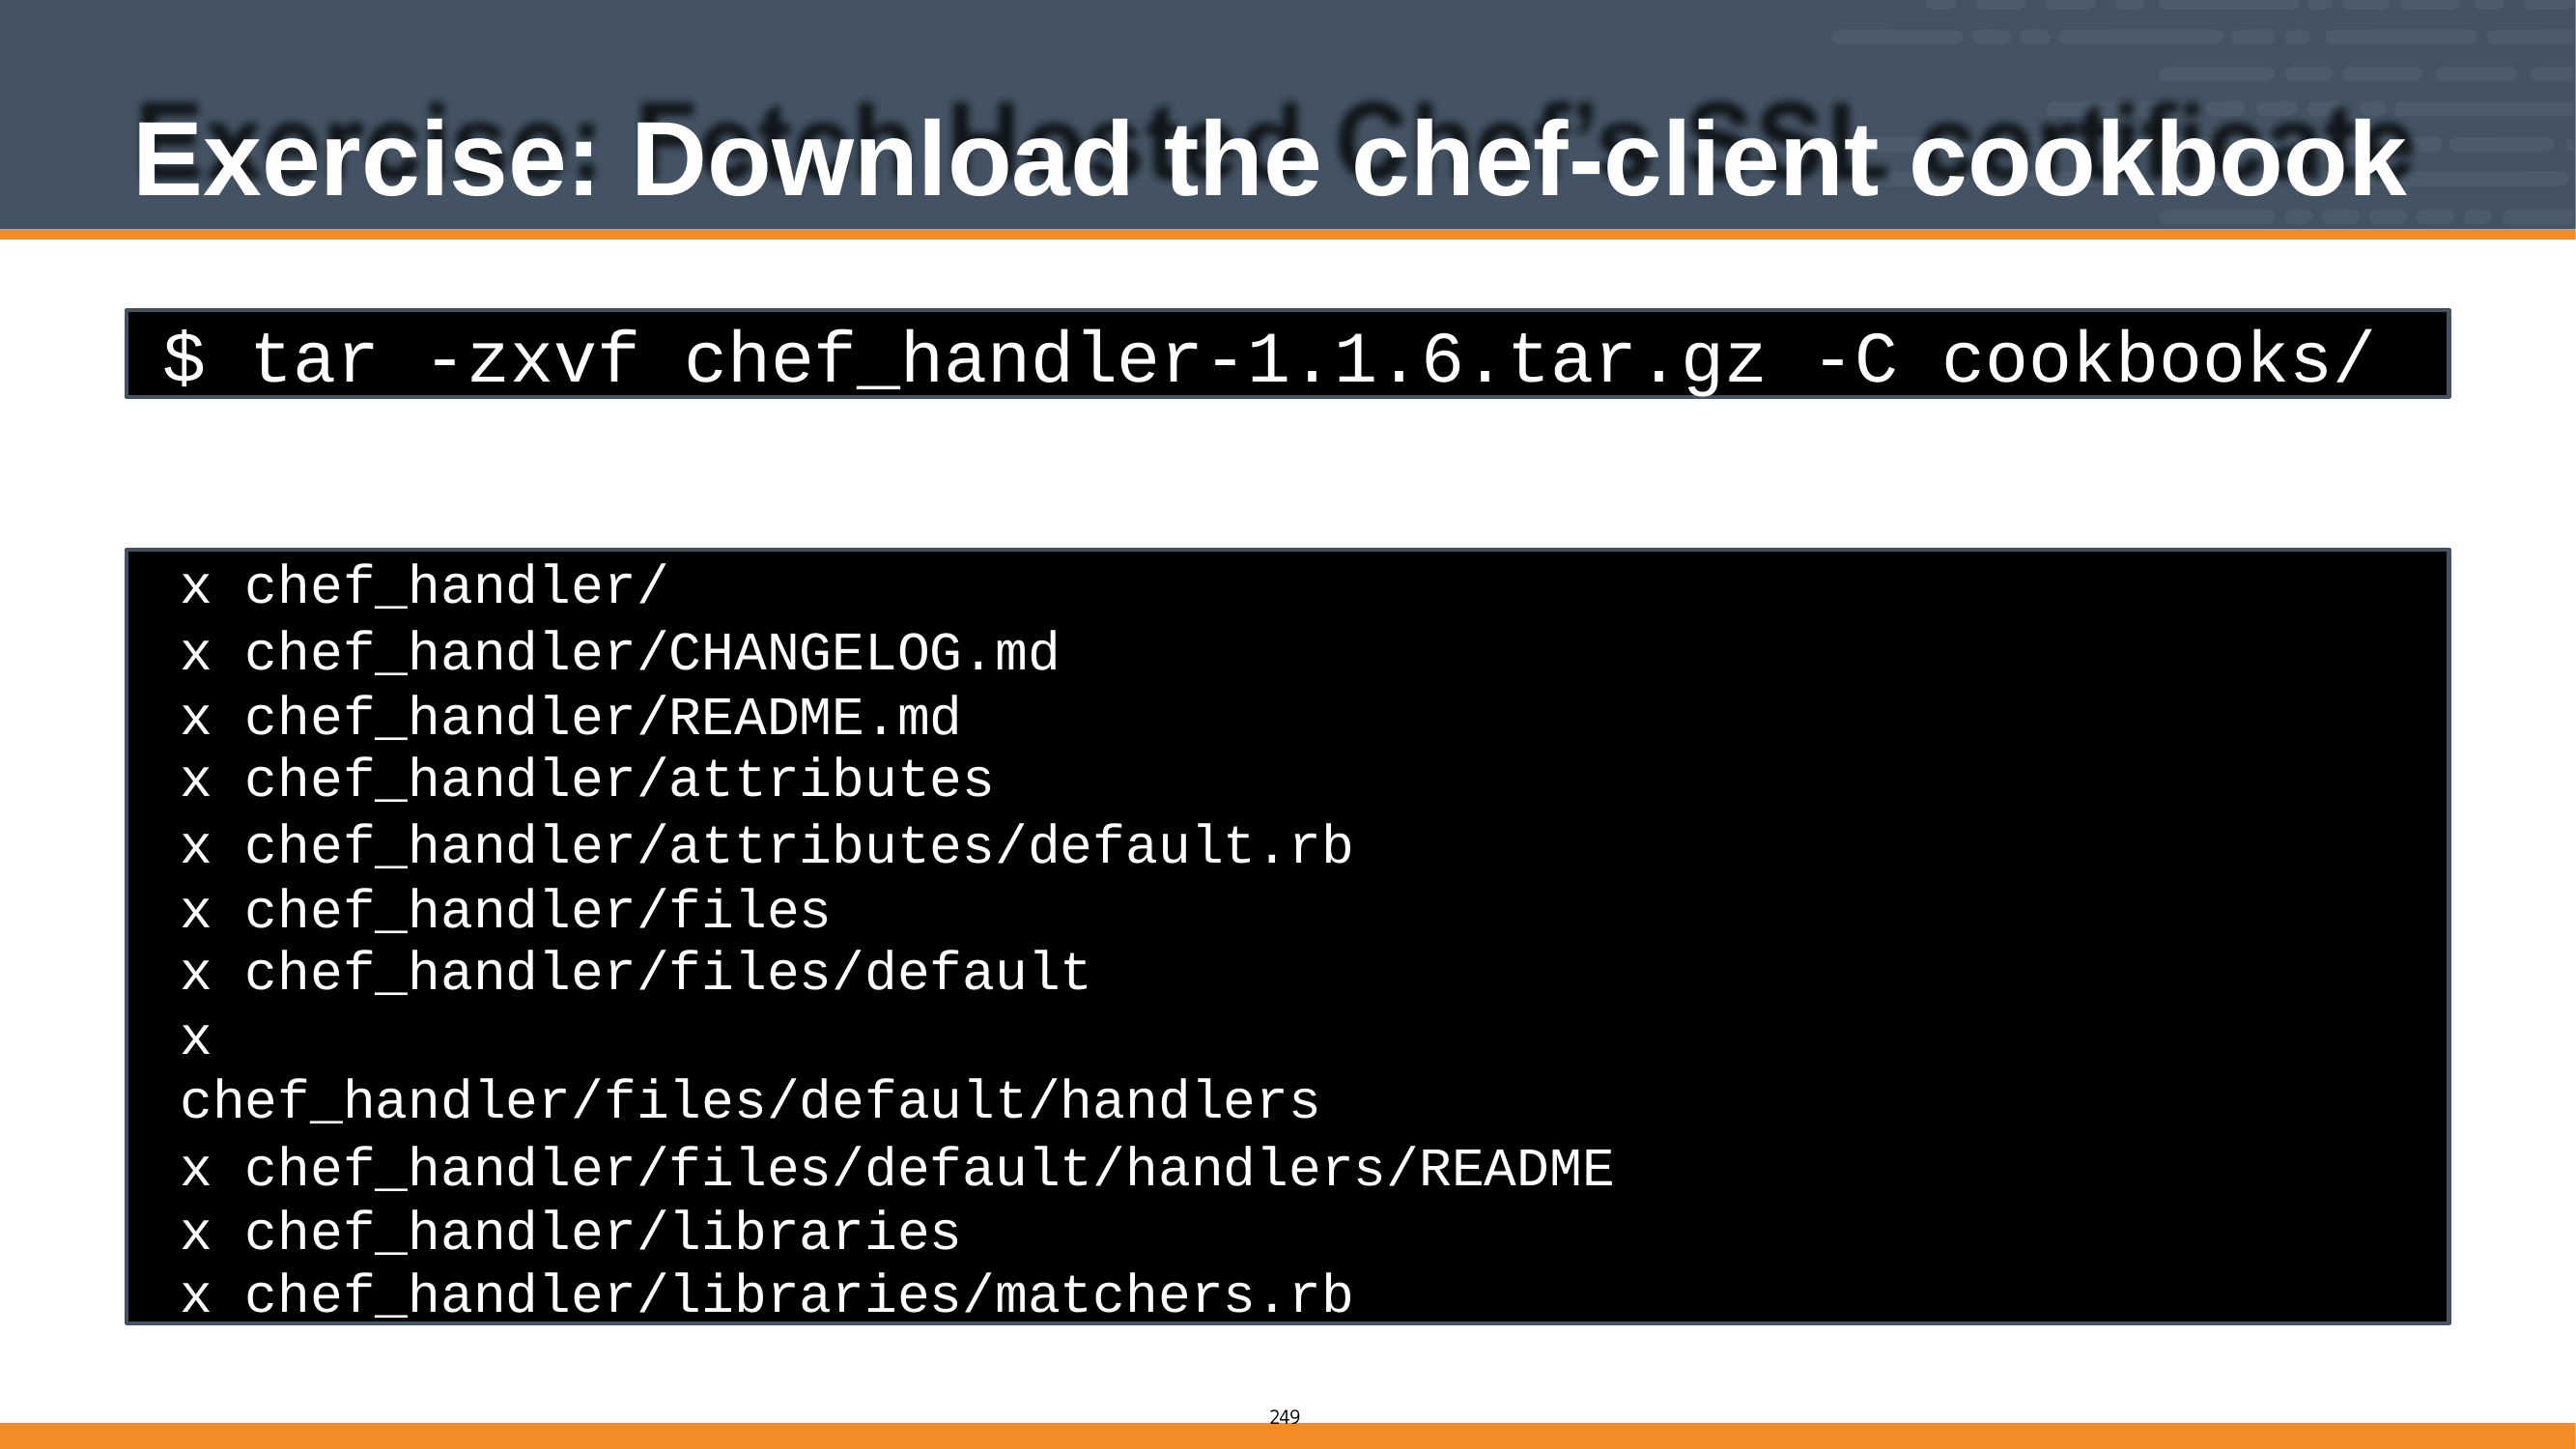

# Exercise: Download the chef-client cookbook

$ tar -zxvf chef_handler-1.1.6.tar.gz -C cookbooks/
x chef_handler/
x chef_handler/CHANGELOG.md x chef_handler/README.md
x chef_handler/attributes
x chef_handler/attributes/default.rb x chef_handler/files
x chef_handler/files/default
x chef_handler/files/default/handlers
x chef_handler/files/default/handlers/README x chef_handler/libraries
x chef_handler/libraries/matchers.rb
249